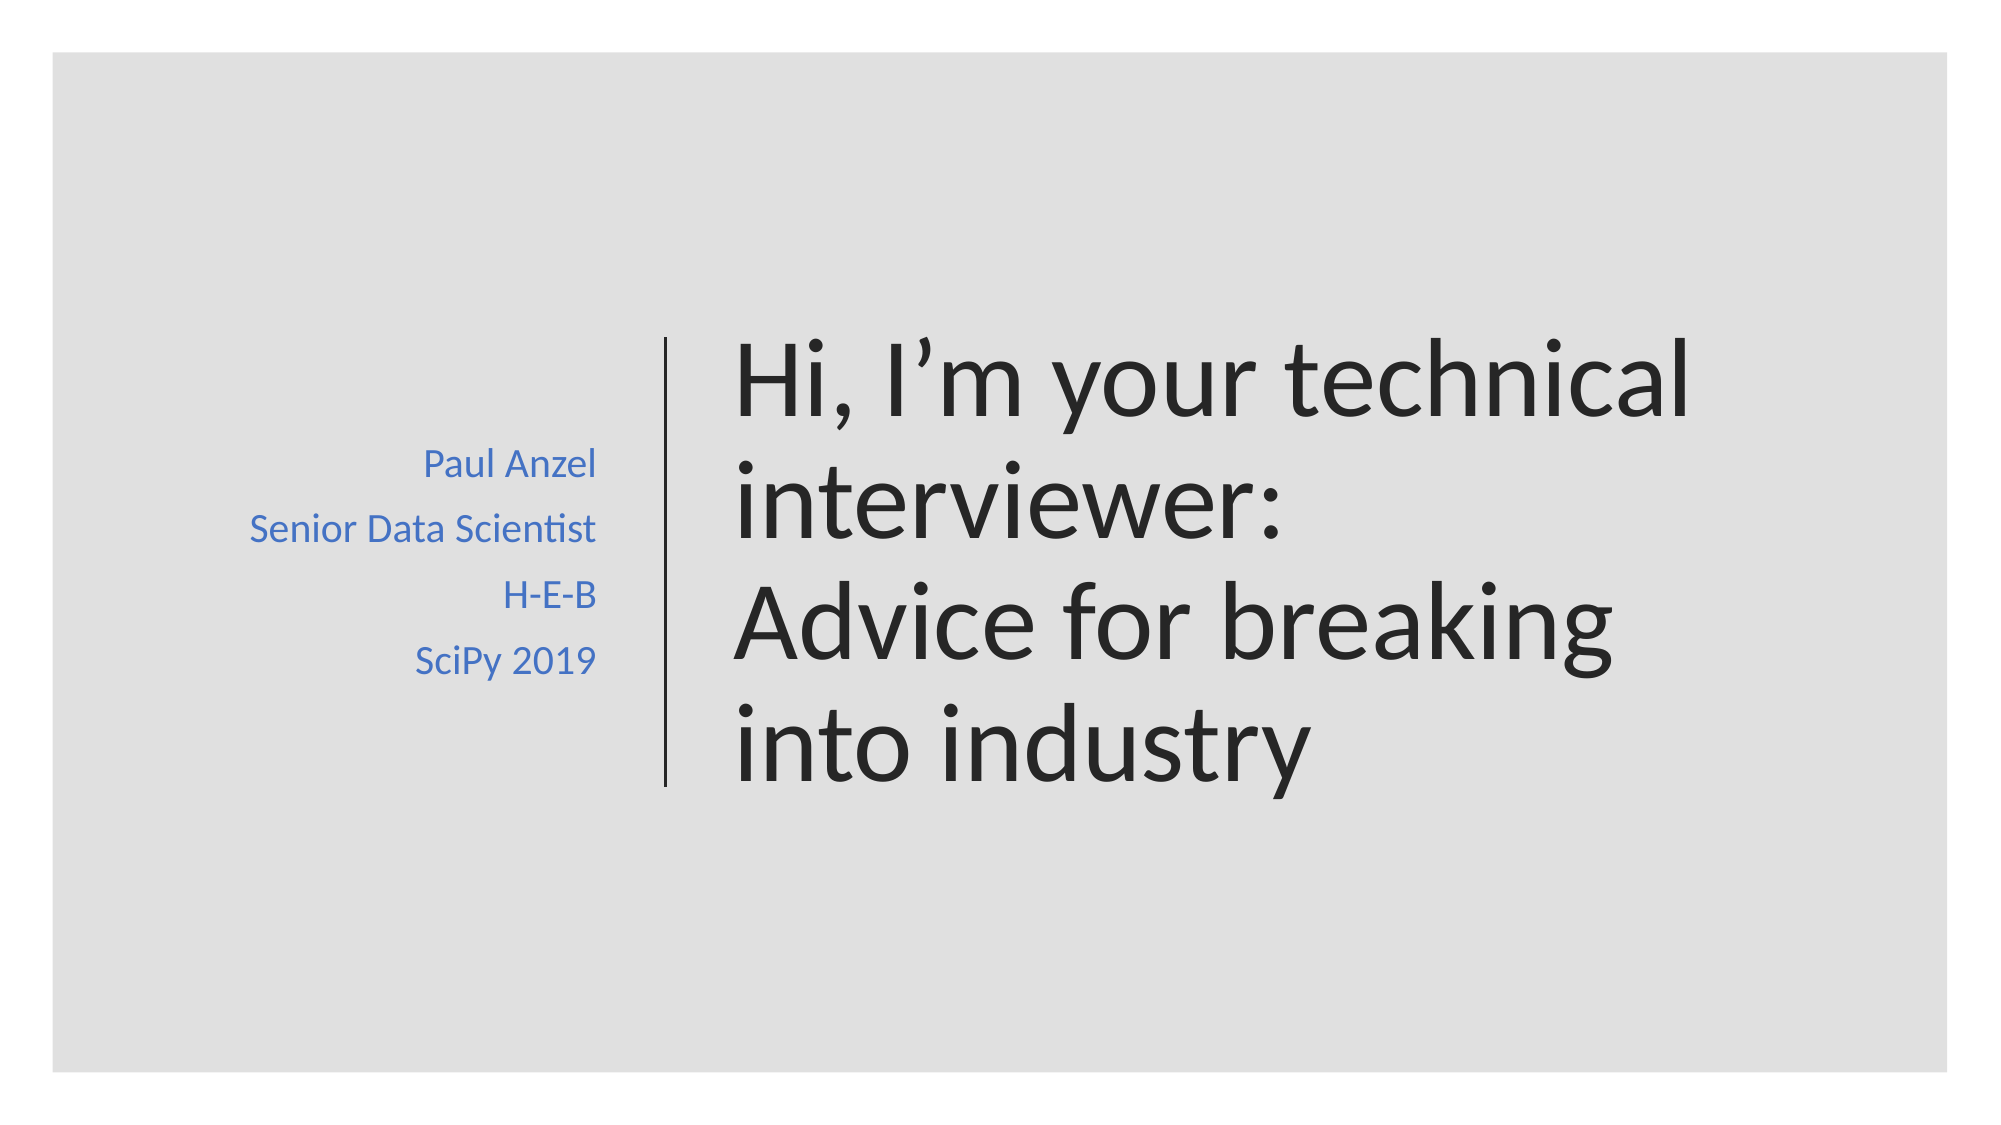

Paul Anzel
Senior Data Scientist
H-E-B
SciPy 2019
# Hi, I’m your technical interviewer: Advice for breaking into industry